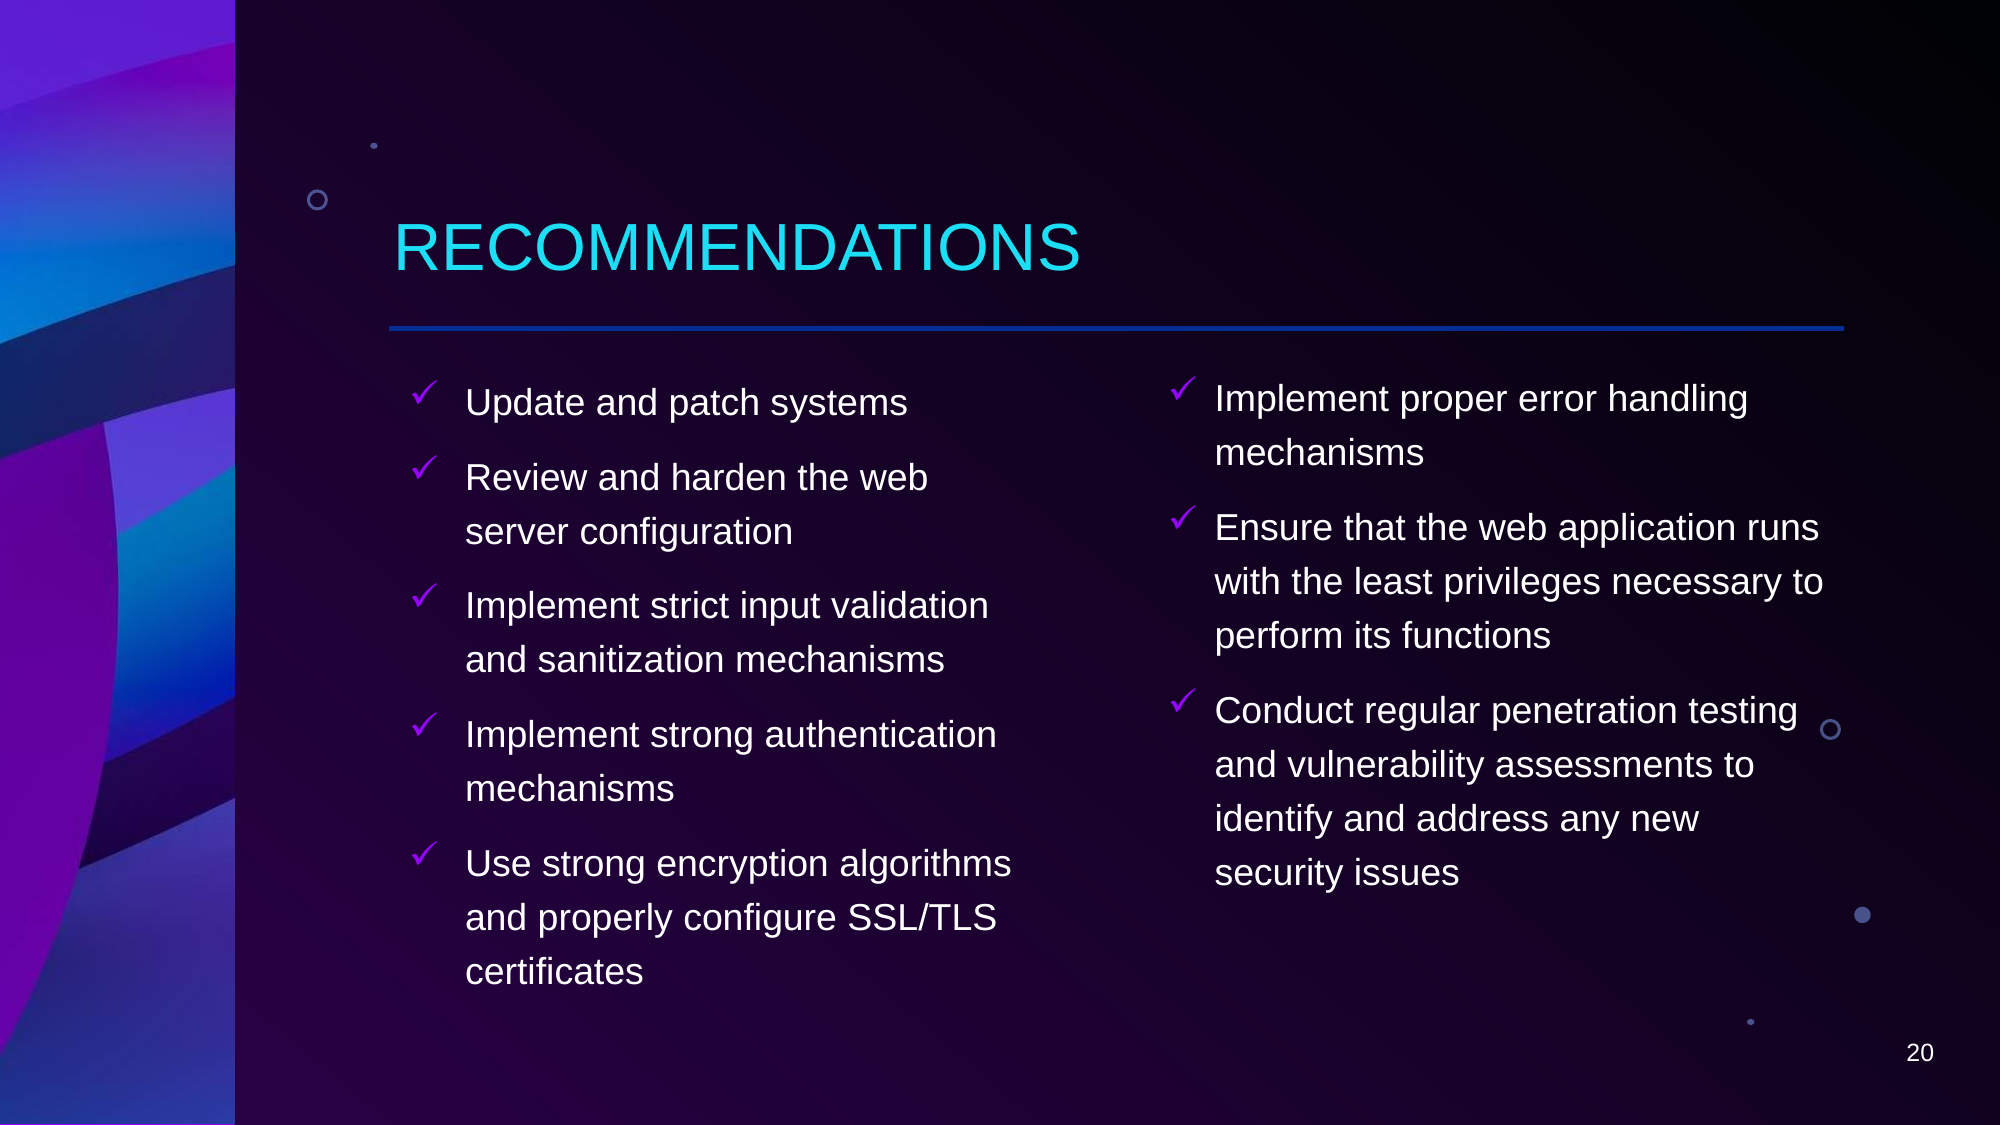

# Recommendations
Implement proper error handling mechanisms
Ensure that the web application runs with the least privileges necessary to perform its functions
Conduct regular penetration testing and vulnerability assessments to identify and address any new security issues
Update and patch systems
Review and harden the web server configuration
Implement strict input validation and sanitization mechanisms
Implement strong authentication mechanisms
Use strong encryption algorithms and properly configure SSL/TLS certificates

20